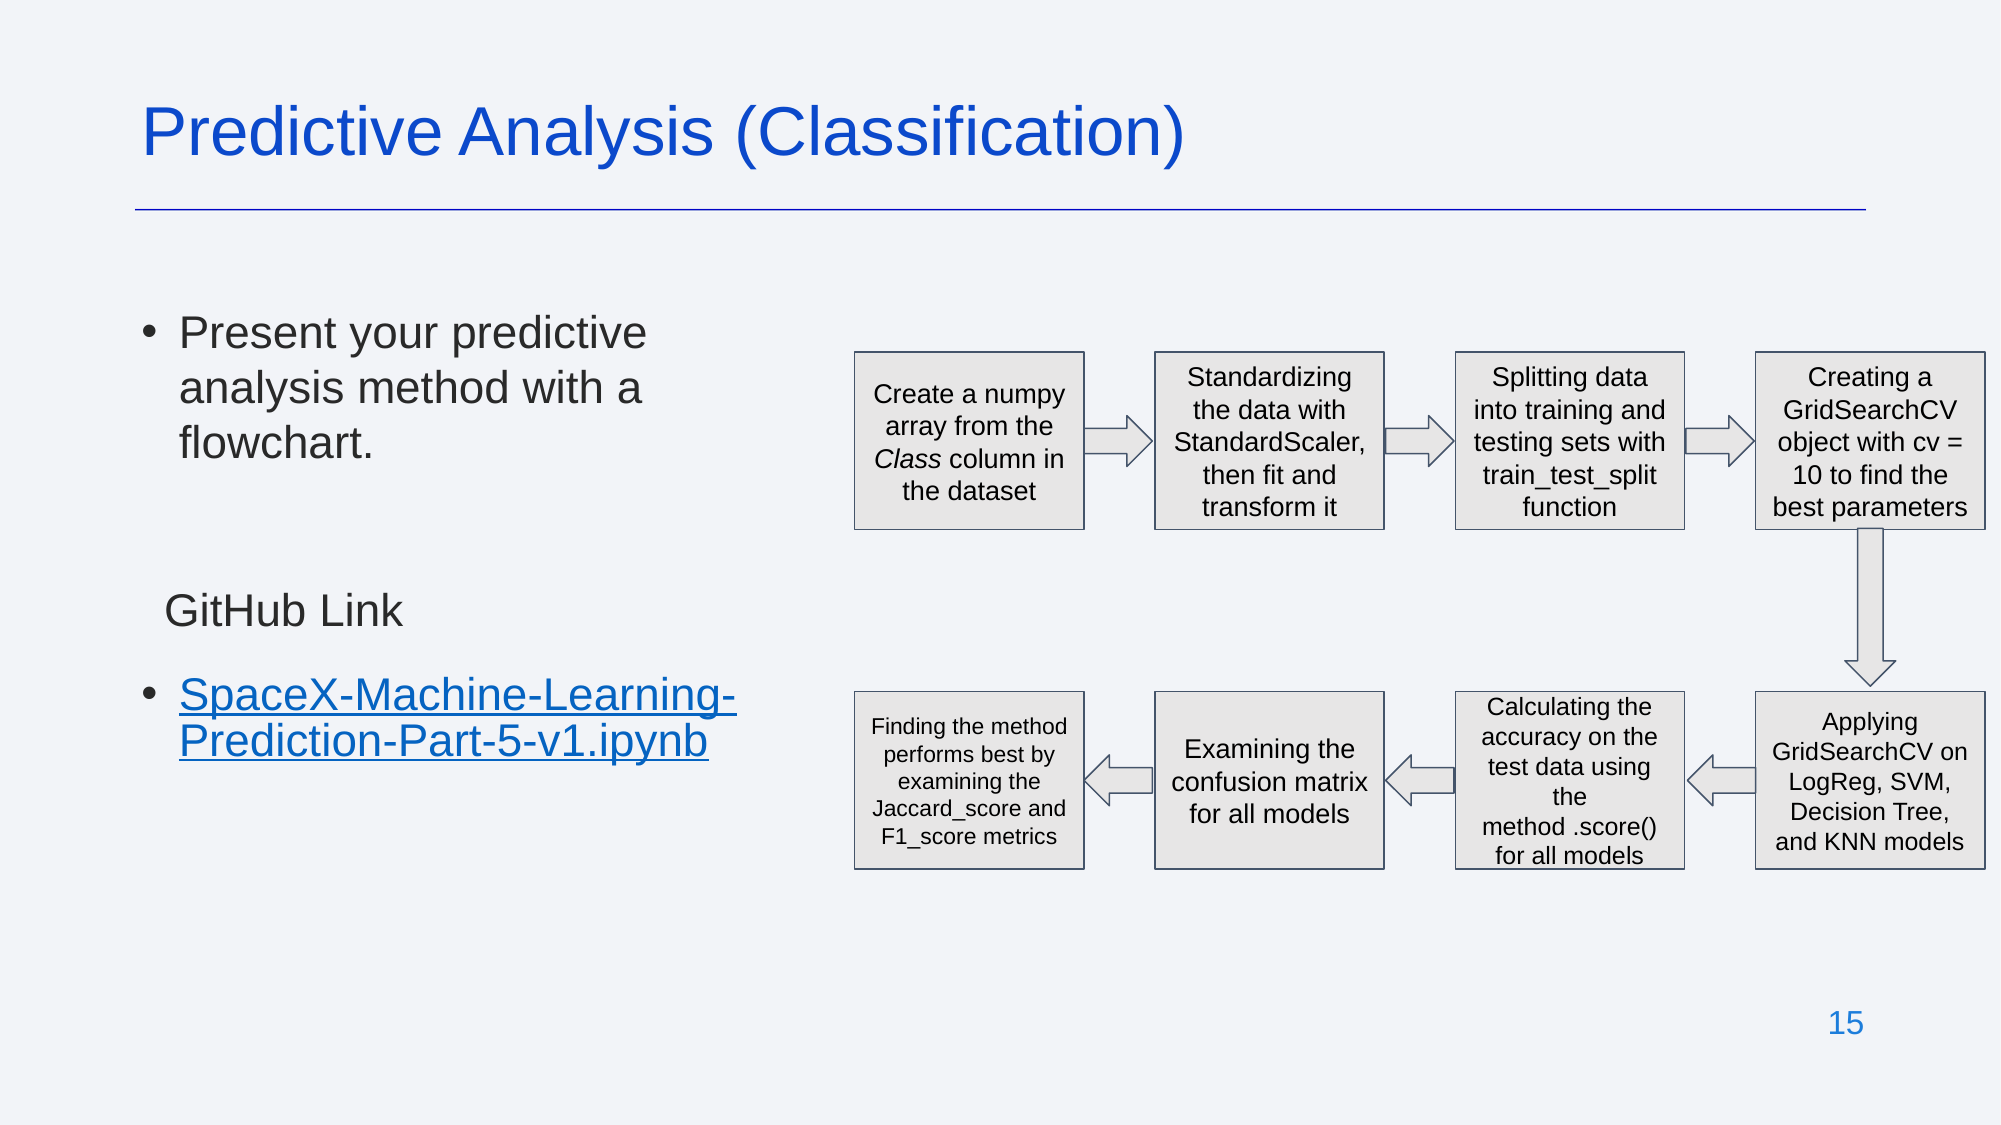

Predictive Analysis (Classification)
Present your predictive analysis method with a flowchart.

GitHub Link
SpaceX-Machine-Learning-Prediction-Part-5-v1.ipynb

Create a numpy array from the Class column in the dataset
Standardizing the data with StandardScaler, then fit and transform it
Splitting data into training and testing sets with train_test_split function
Creating a GridSearchCV object with cv = 10 to find the best parameters

Finding the method performs best by examining the Jaccard_score and F1_score metrics
Examining the confusion matrix for all models
Calculating the accuracy on the test data using the method .score() for all models
Applying GridSearchCV on LogReg, SVM, Decision Tree, and KNN models

15